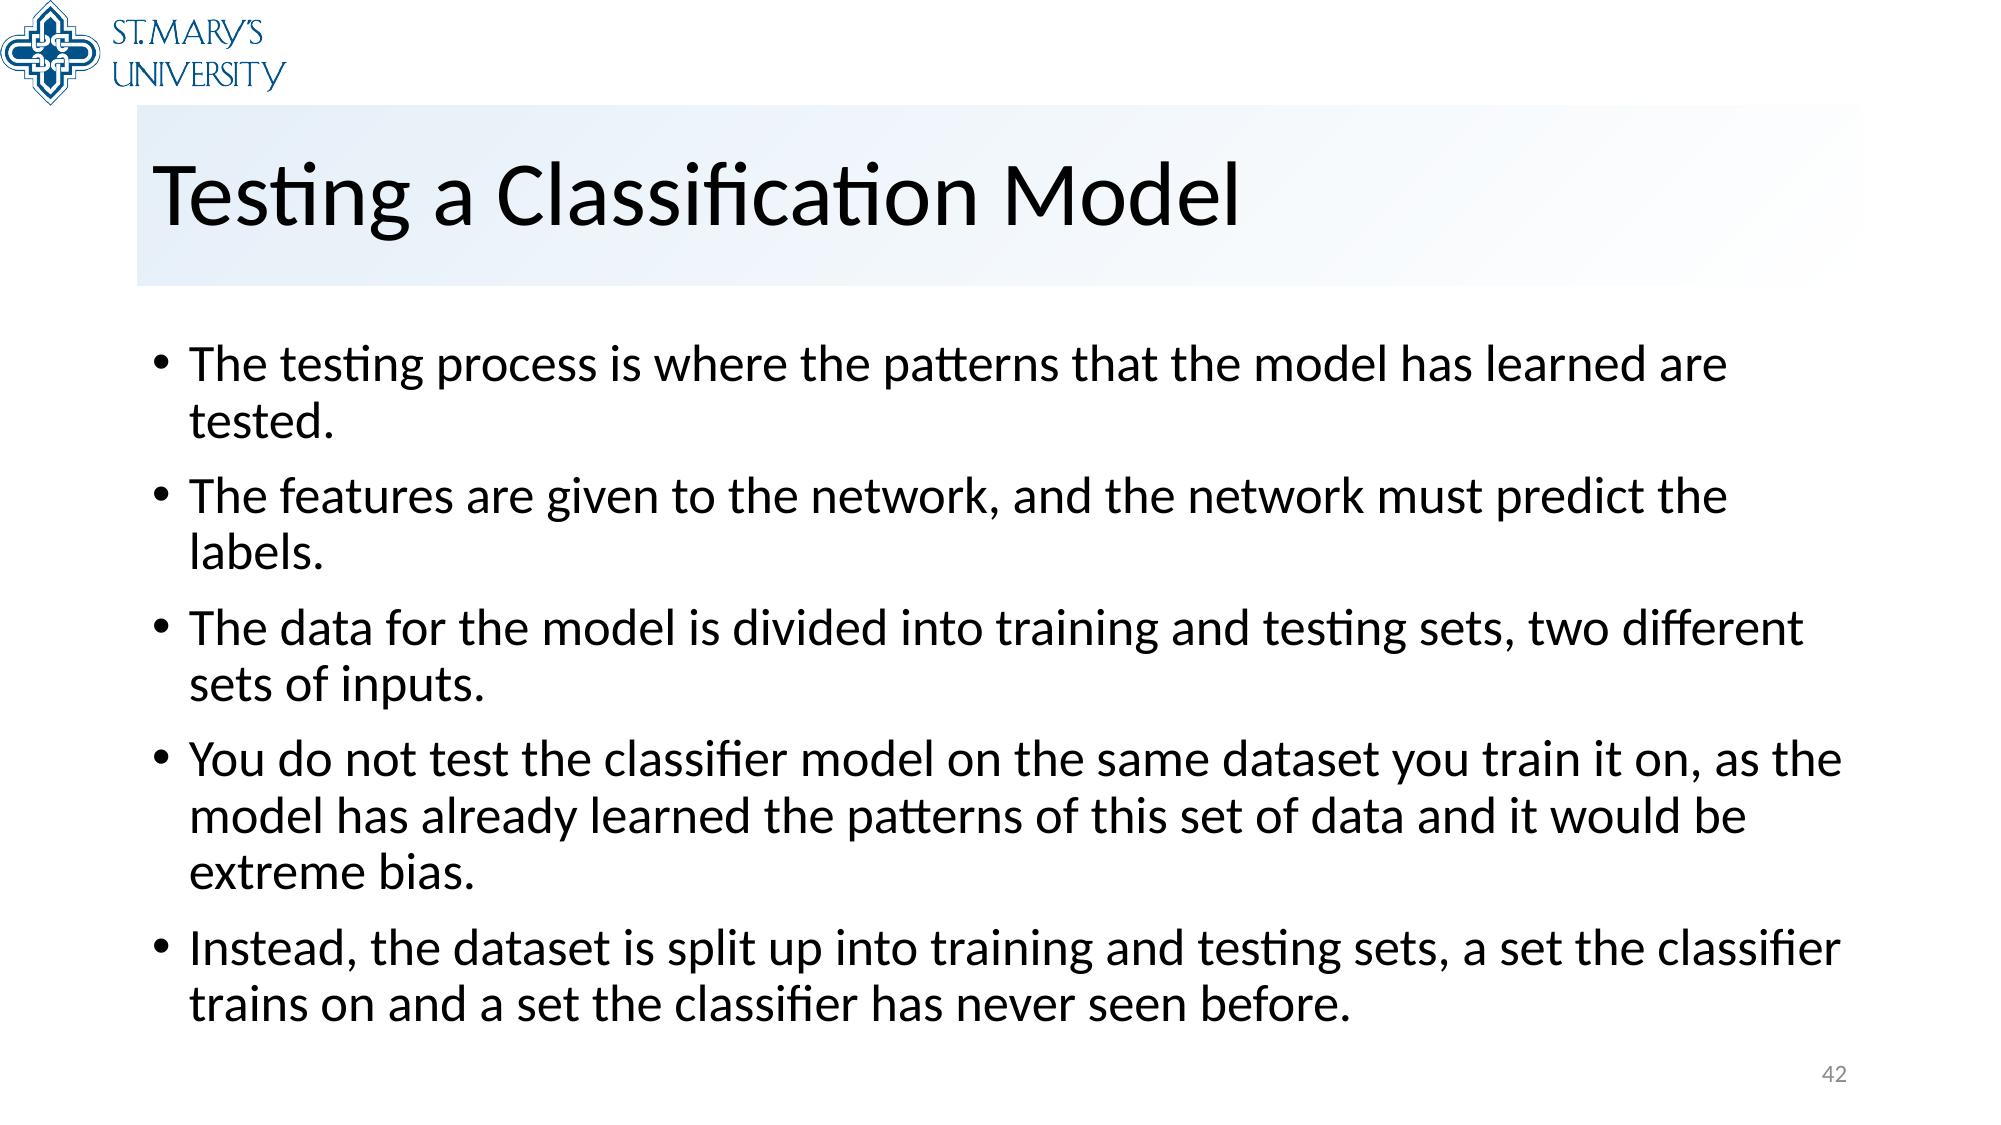

# Testing a Classification Model
The testing process is where the patterns that the model has learned are tested.
The features are given to the network, and the network must predict the labels.
The data for the model is divided into training and testing sets, two different sets of inputs.
You do not test the classifier model on the same dataset you train it on, as the model has already learned the patterns of this set of data and it would be extreme bias.
Instead, the dataset is split up into training and testing sets, a set the classifier trains on and a set the classifier has never seen before.

42